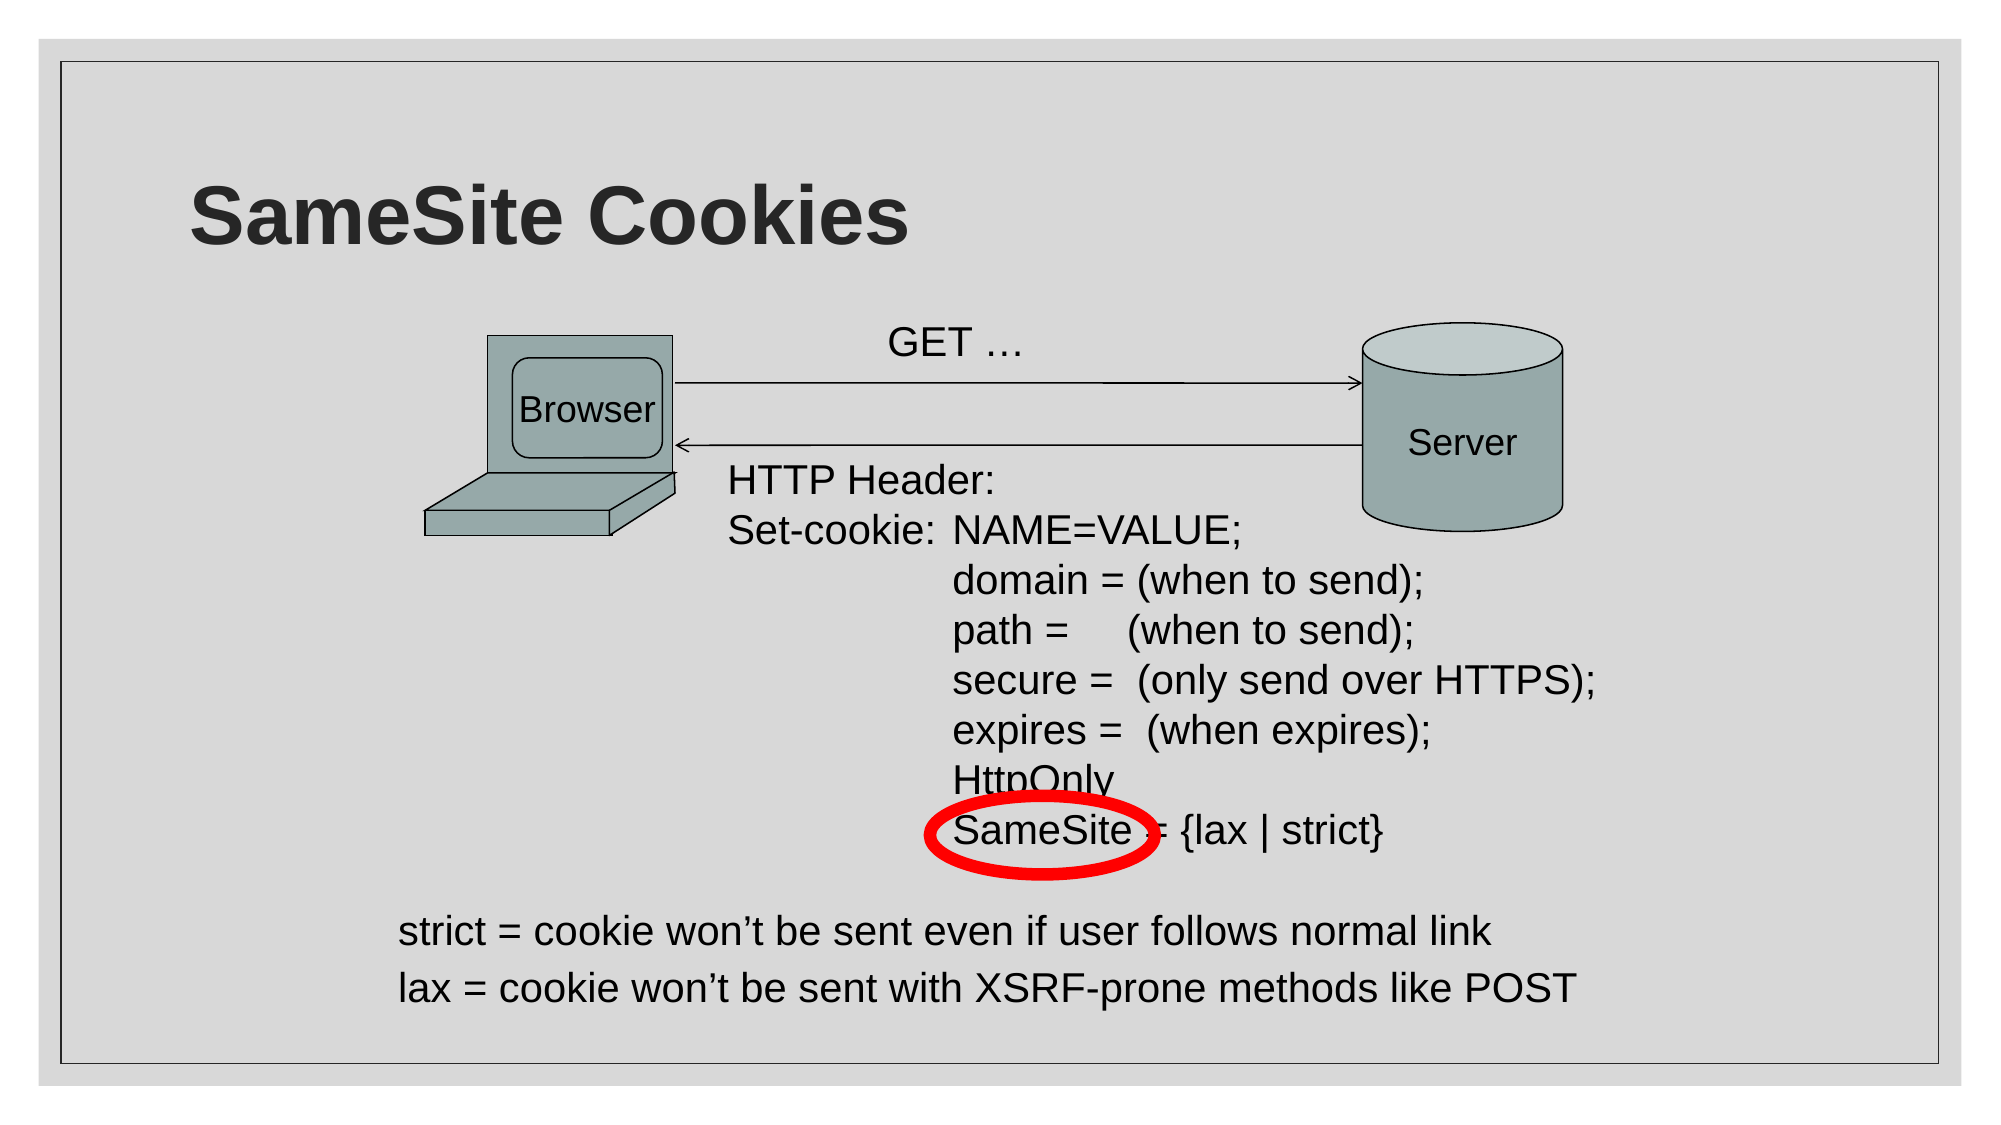

# SameSite Cookies
GET …
Server

Browser
HTTP Header:
Set-cookie:	NAME=VALUE;
	domain = (when to send);
	path =     (when to send);
	secure =  (only send over HTTPS);
	expires =  (when expires);
	HttpOnly
	SameSite = {lax | strict}

strict = cookie won’t be sent even if user follows normal link
lax = cookie won’t be sent with XSRF-prone methods like POST